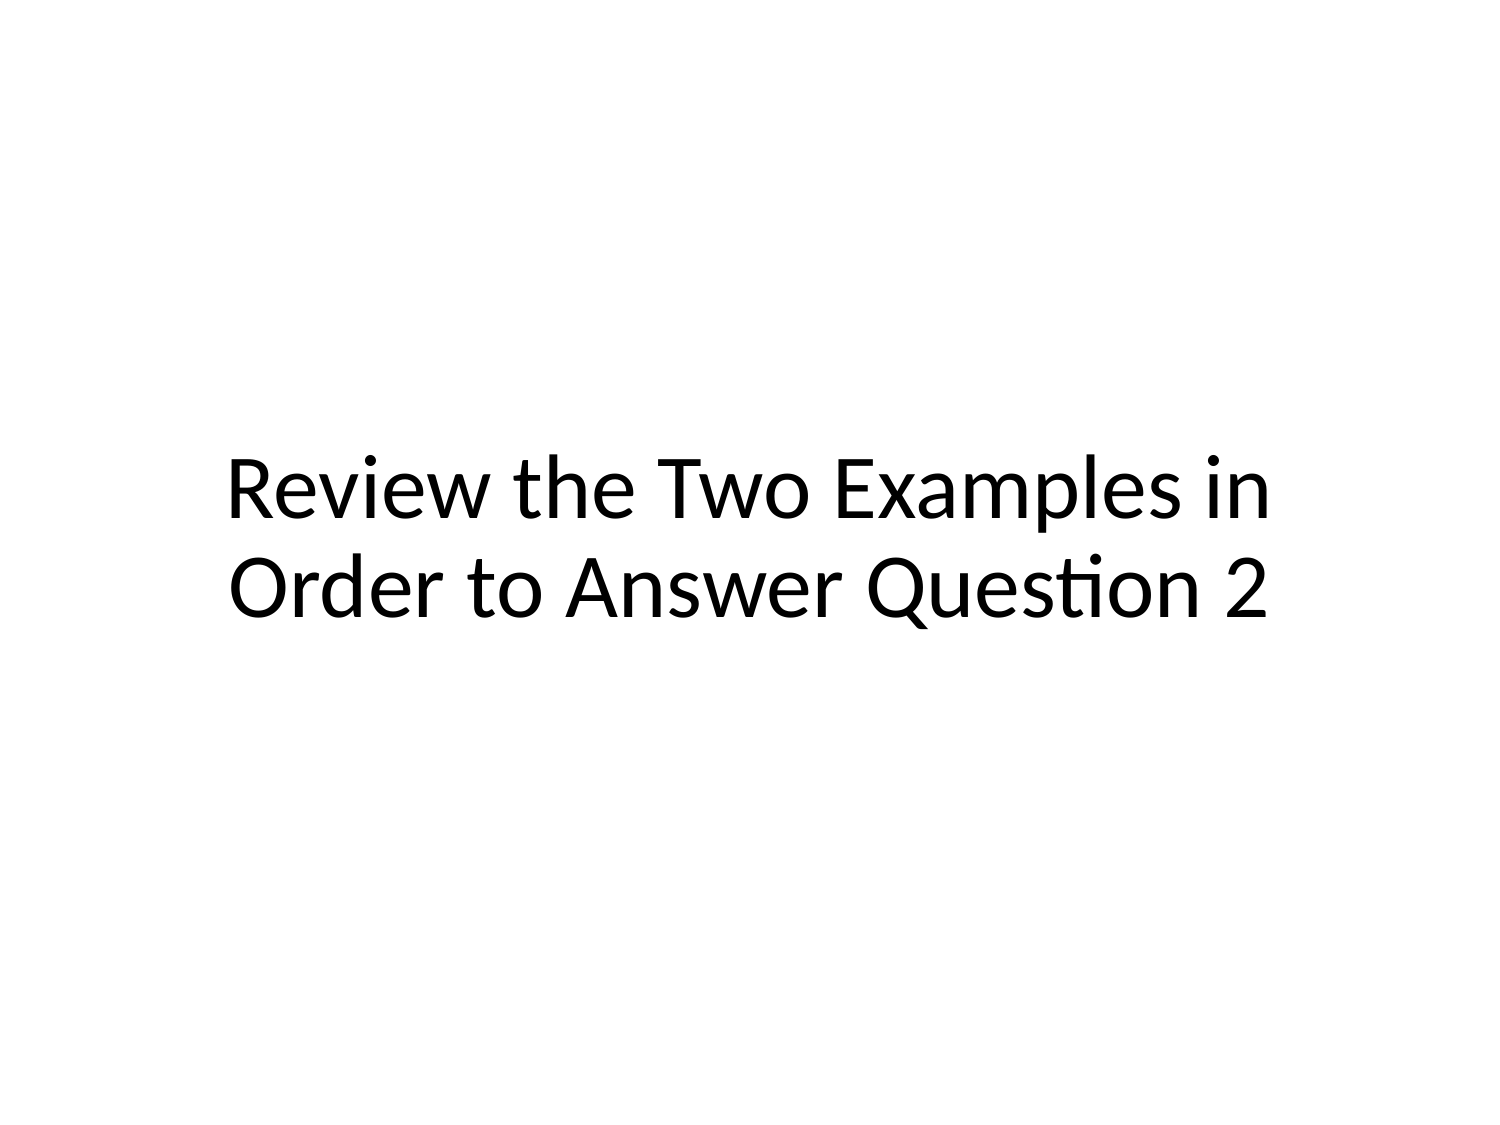

# Review the Two Examples in Order to Answer Question 2